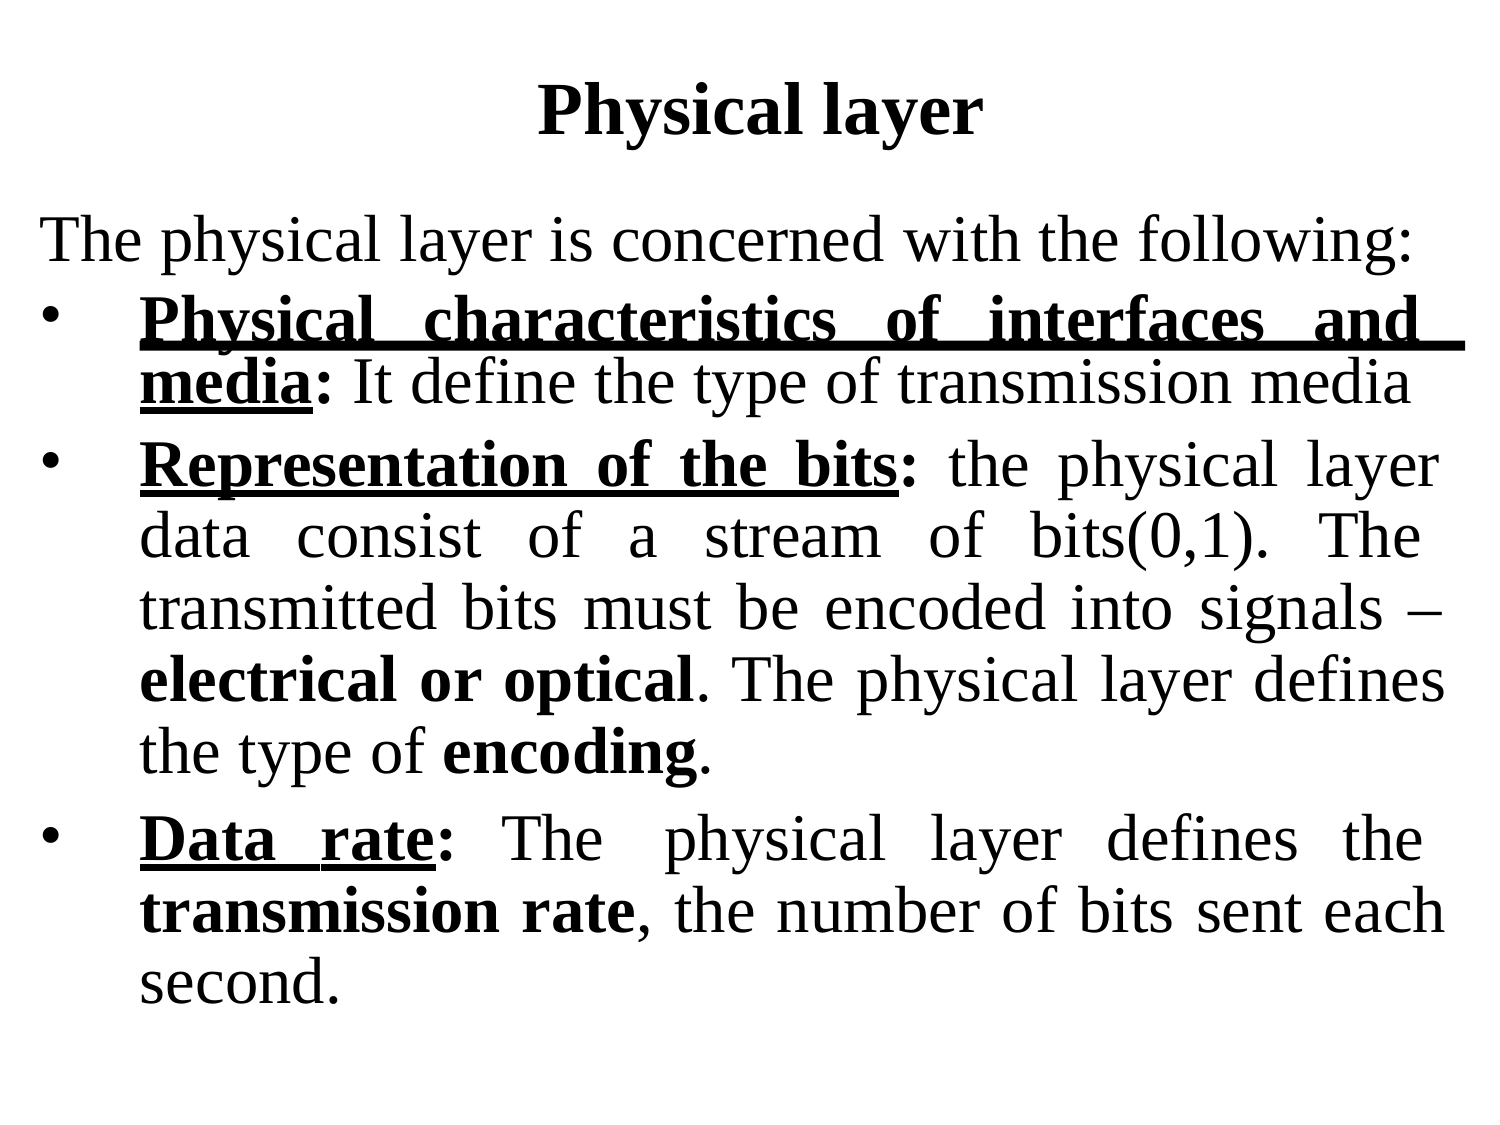

# Physical layer
The physical layer is concerned with the following:
Physical characteristics of interfaces and  media: It define the type of transmission media
Representation of the bits: the physical layer  data consist of a stream of bits(0,1). The  transmitted bits must be encoded into signals –  electrical or optical. The physical layer defines  the type of encoding.
Data rate: The physical layer defines the  transmission rate, the number of bits sent each  second.